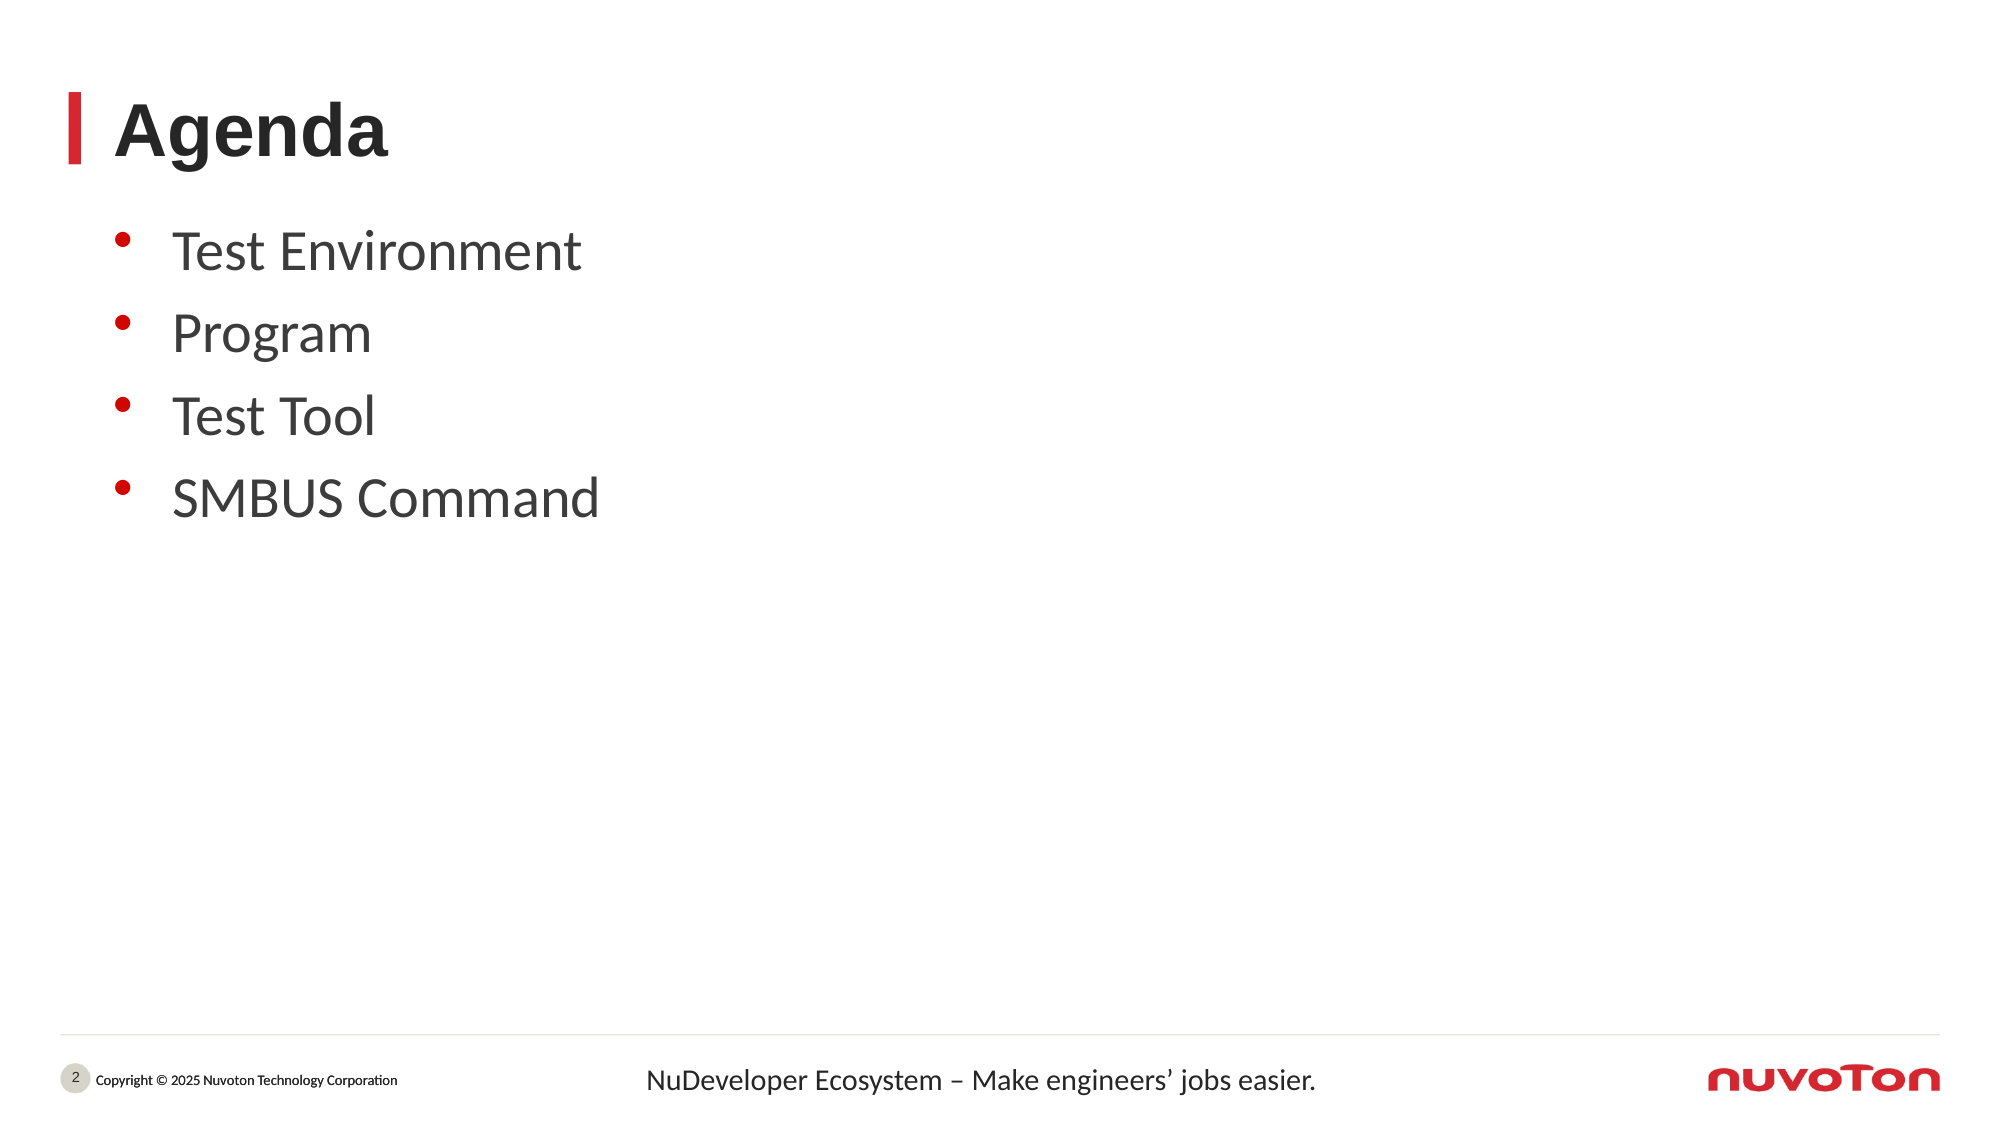

# Agenda
Test Environment
Program
Test Tool
SMBUS Command
2